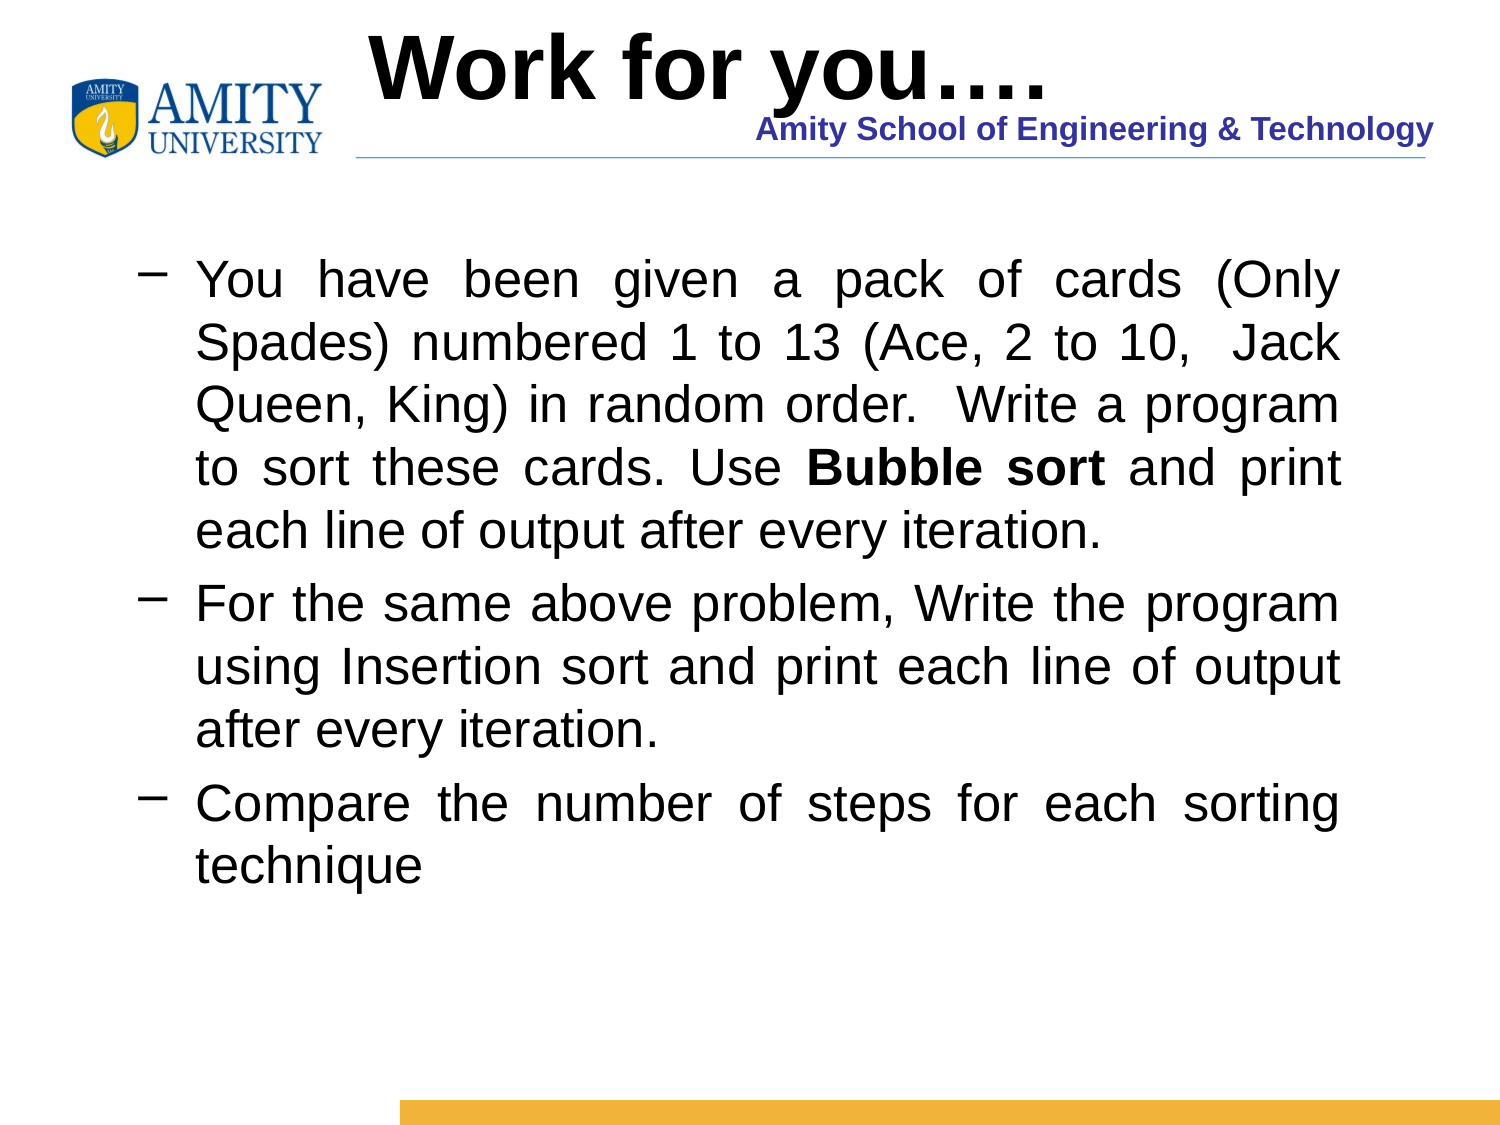

# Work for you….
You have been given a pack of cards (Only Spades) numbered 1 to 13 (Ace, 2 to 10,  Jack Queen, King) in random order.  Write a program to sort these cards. Use Bubble sort and print each line of output after every iteration.
For the same above problem, Write the program using Insertion sort and print each line of output after every iteration.
Compare the number of steps for each sorting technique